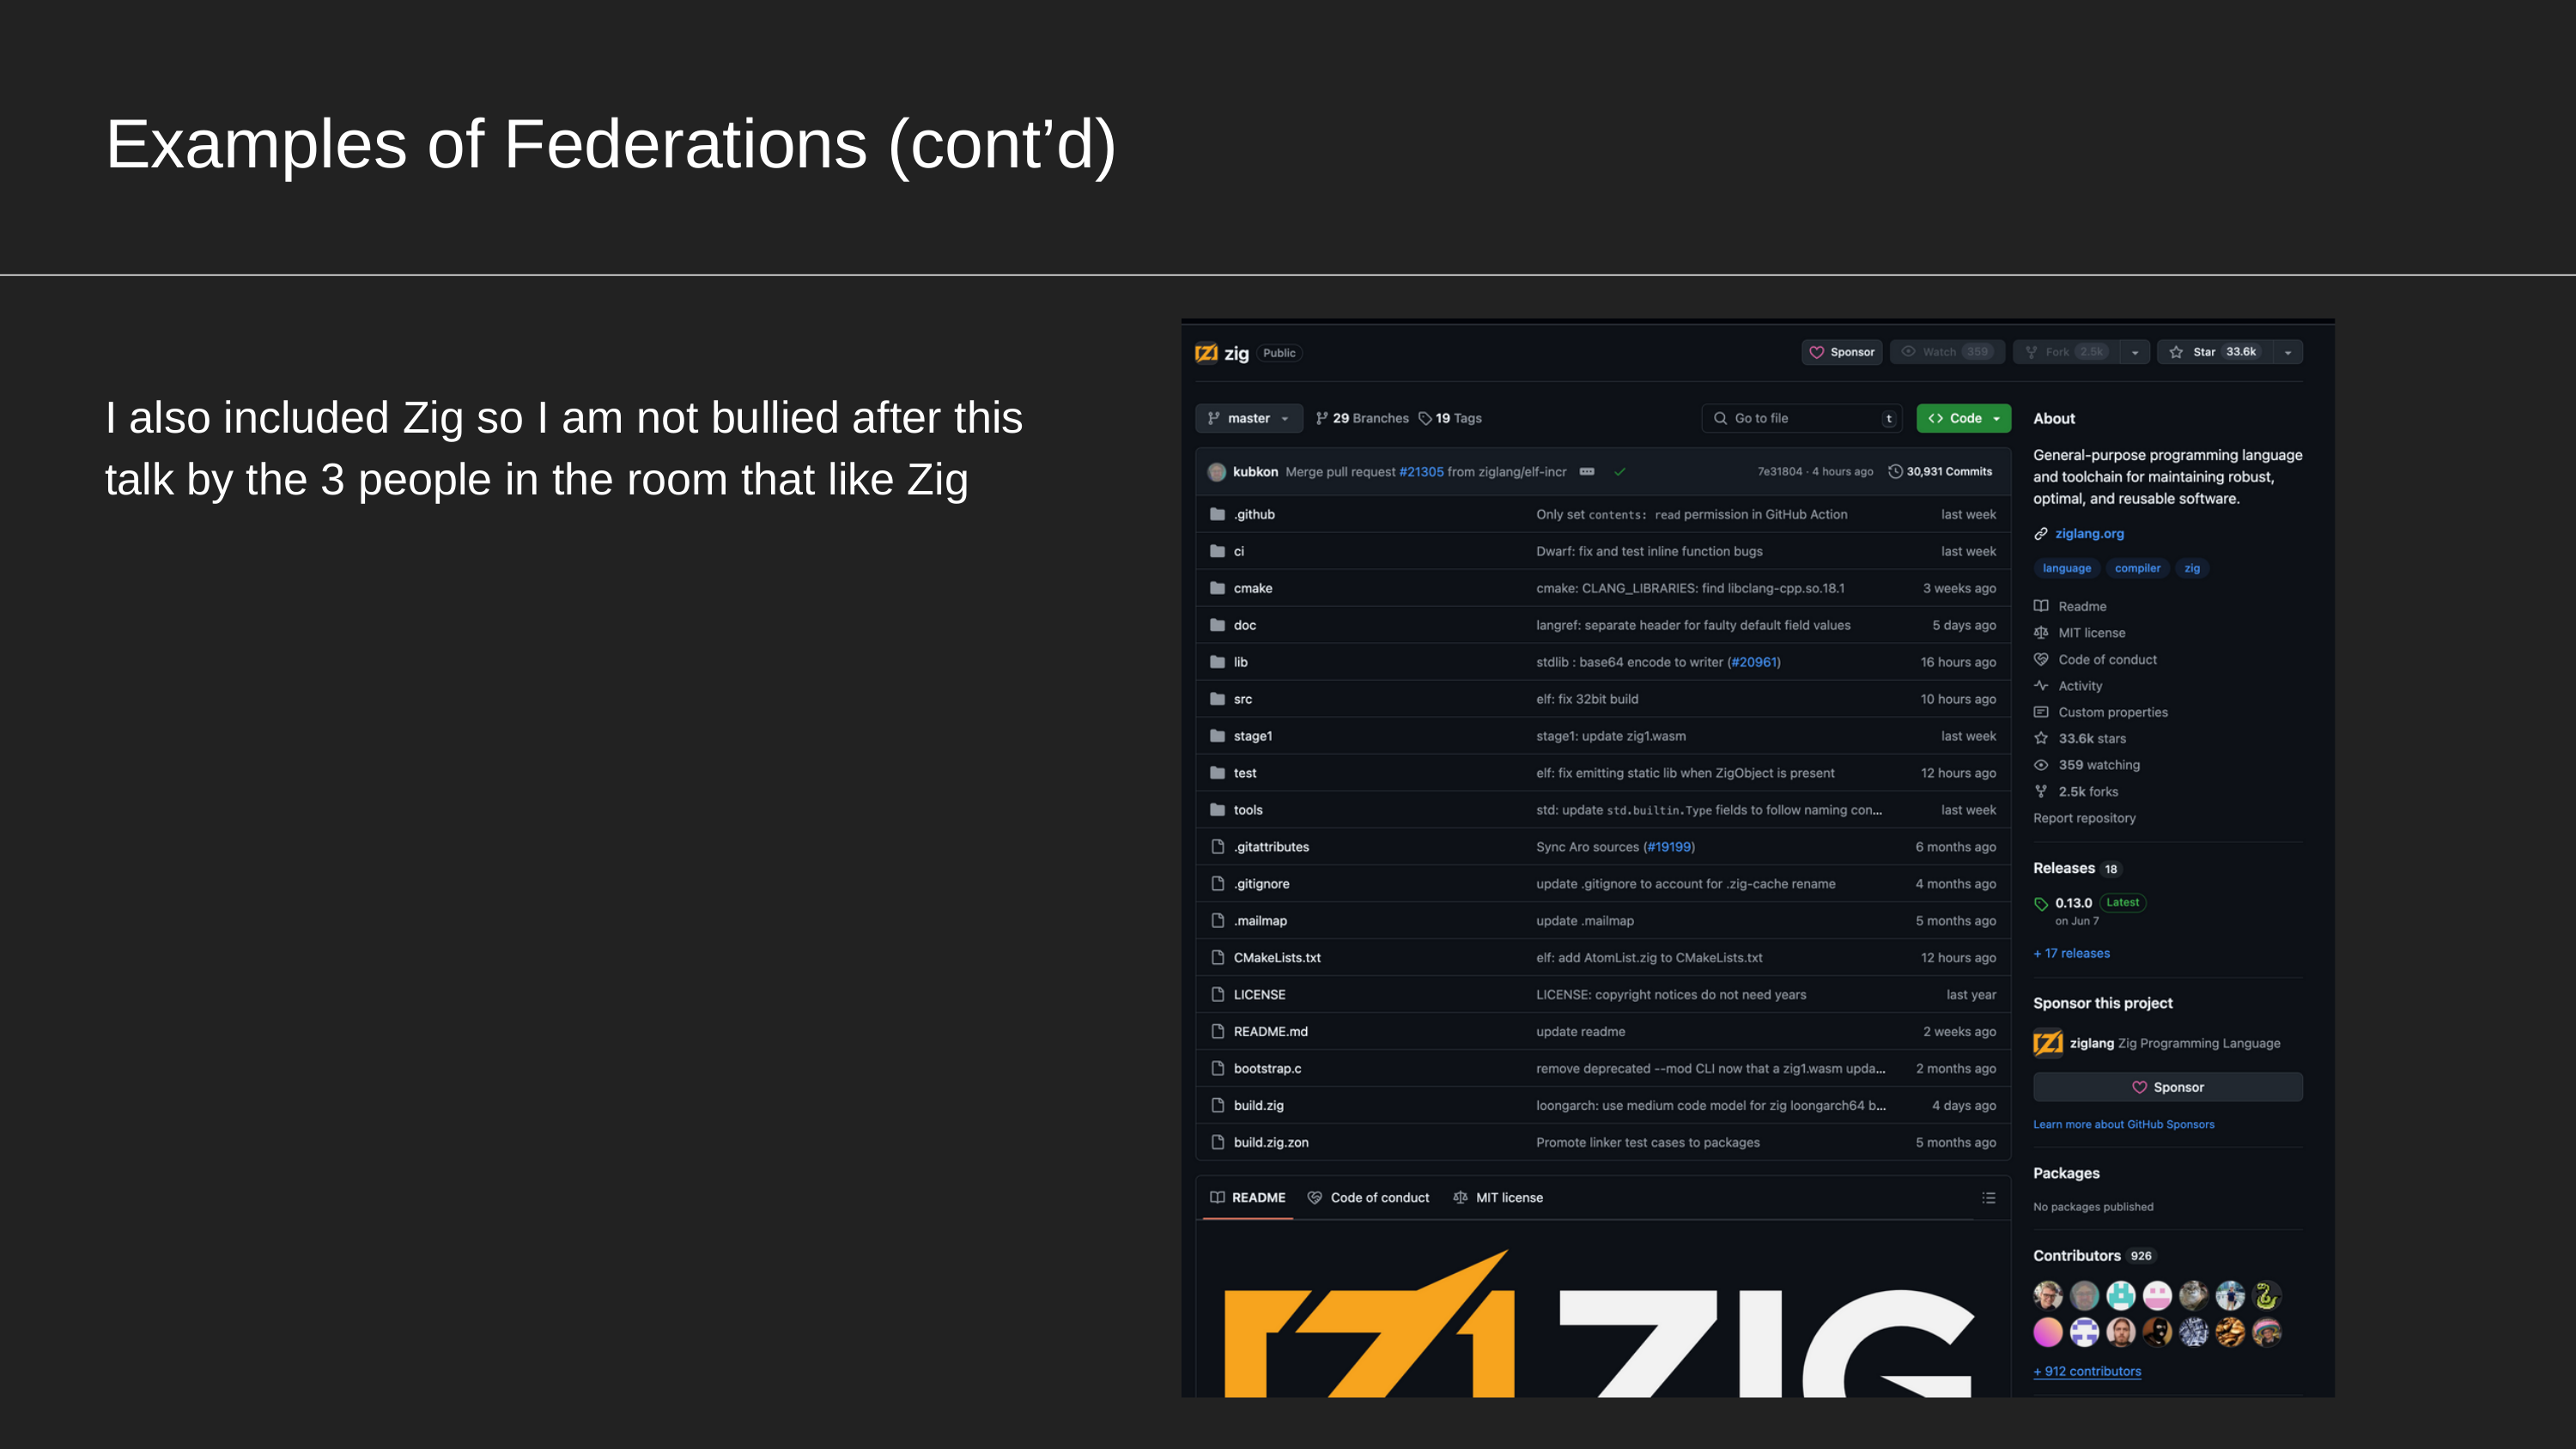

Examples of Federations (cont’d)

I also included Zig so I am not bullied after this talk by the 3 people in the room that like Zig